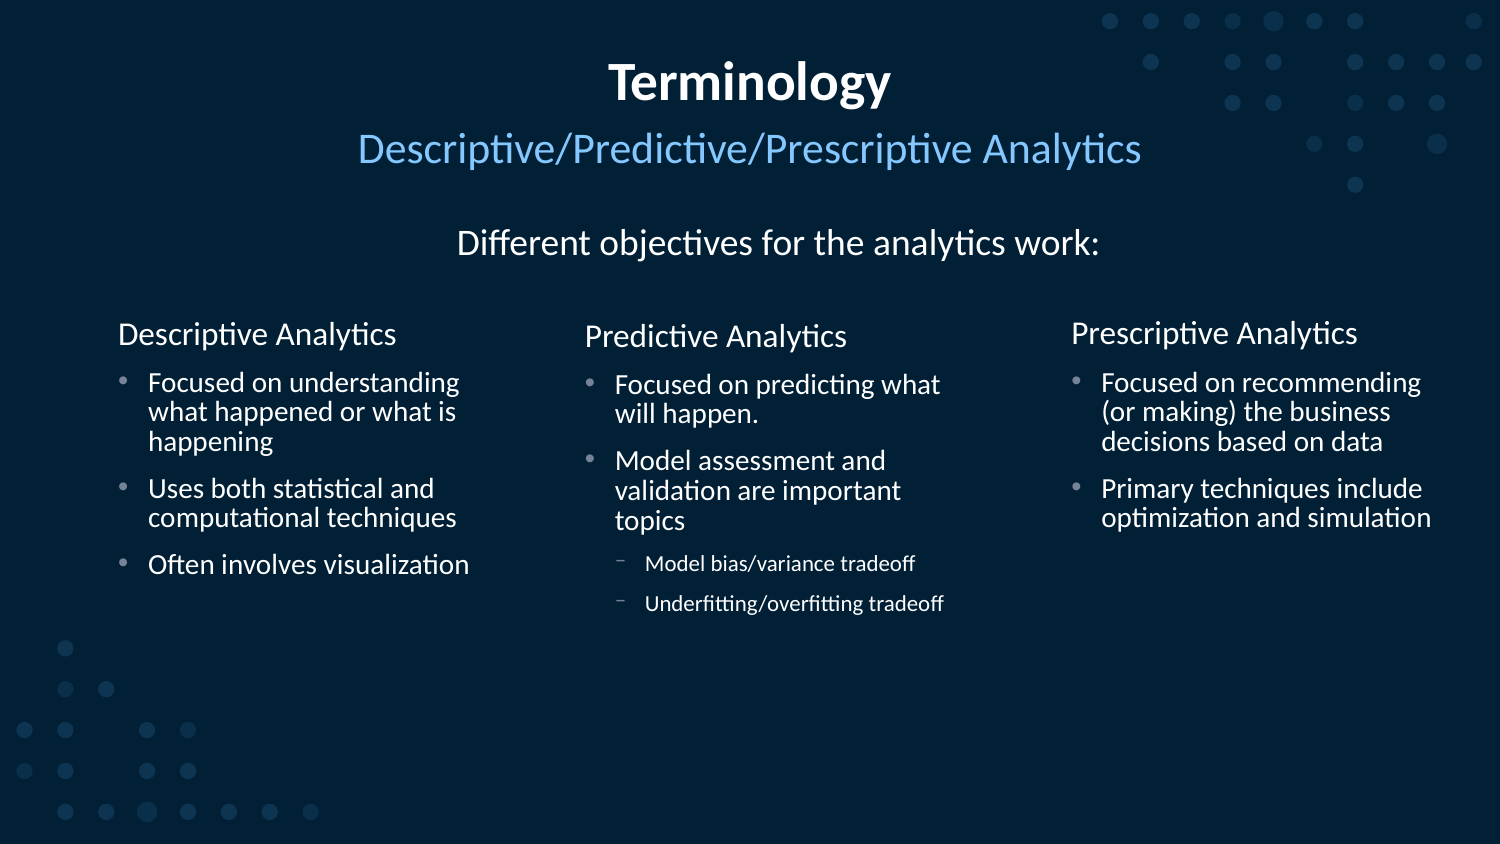

# Terminology
Descriptive/Predictive/Prescriptive Analytics
Different objectives for the analytics work:
Prescriptive Analytics
Focused on recommending (or making) the business decisions based on data
Primary techniques include optimization and simulation
Descriptive Analytics
Focused on understanding what happened or what is happening
Uses both statistical and computational techniques
Often involves visualization
Predictive Analytics
Focused on predicting what will happen.
Model assessment and validation are important topics
Model bias/variance tradeoff
Underfitting/overfitting tradeoff